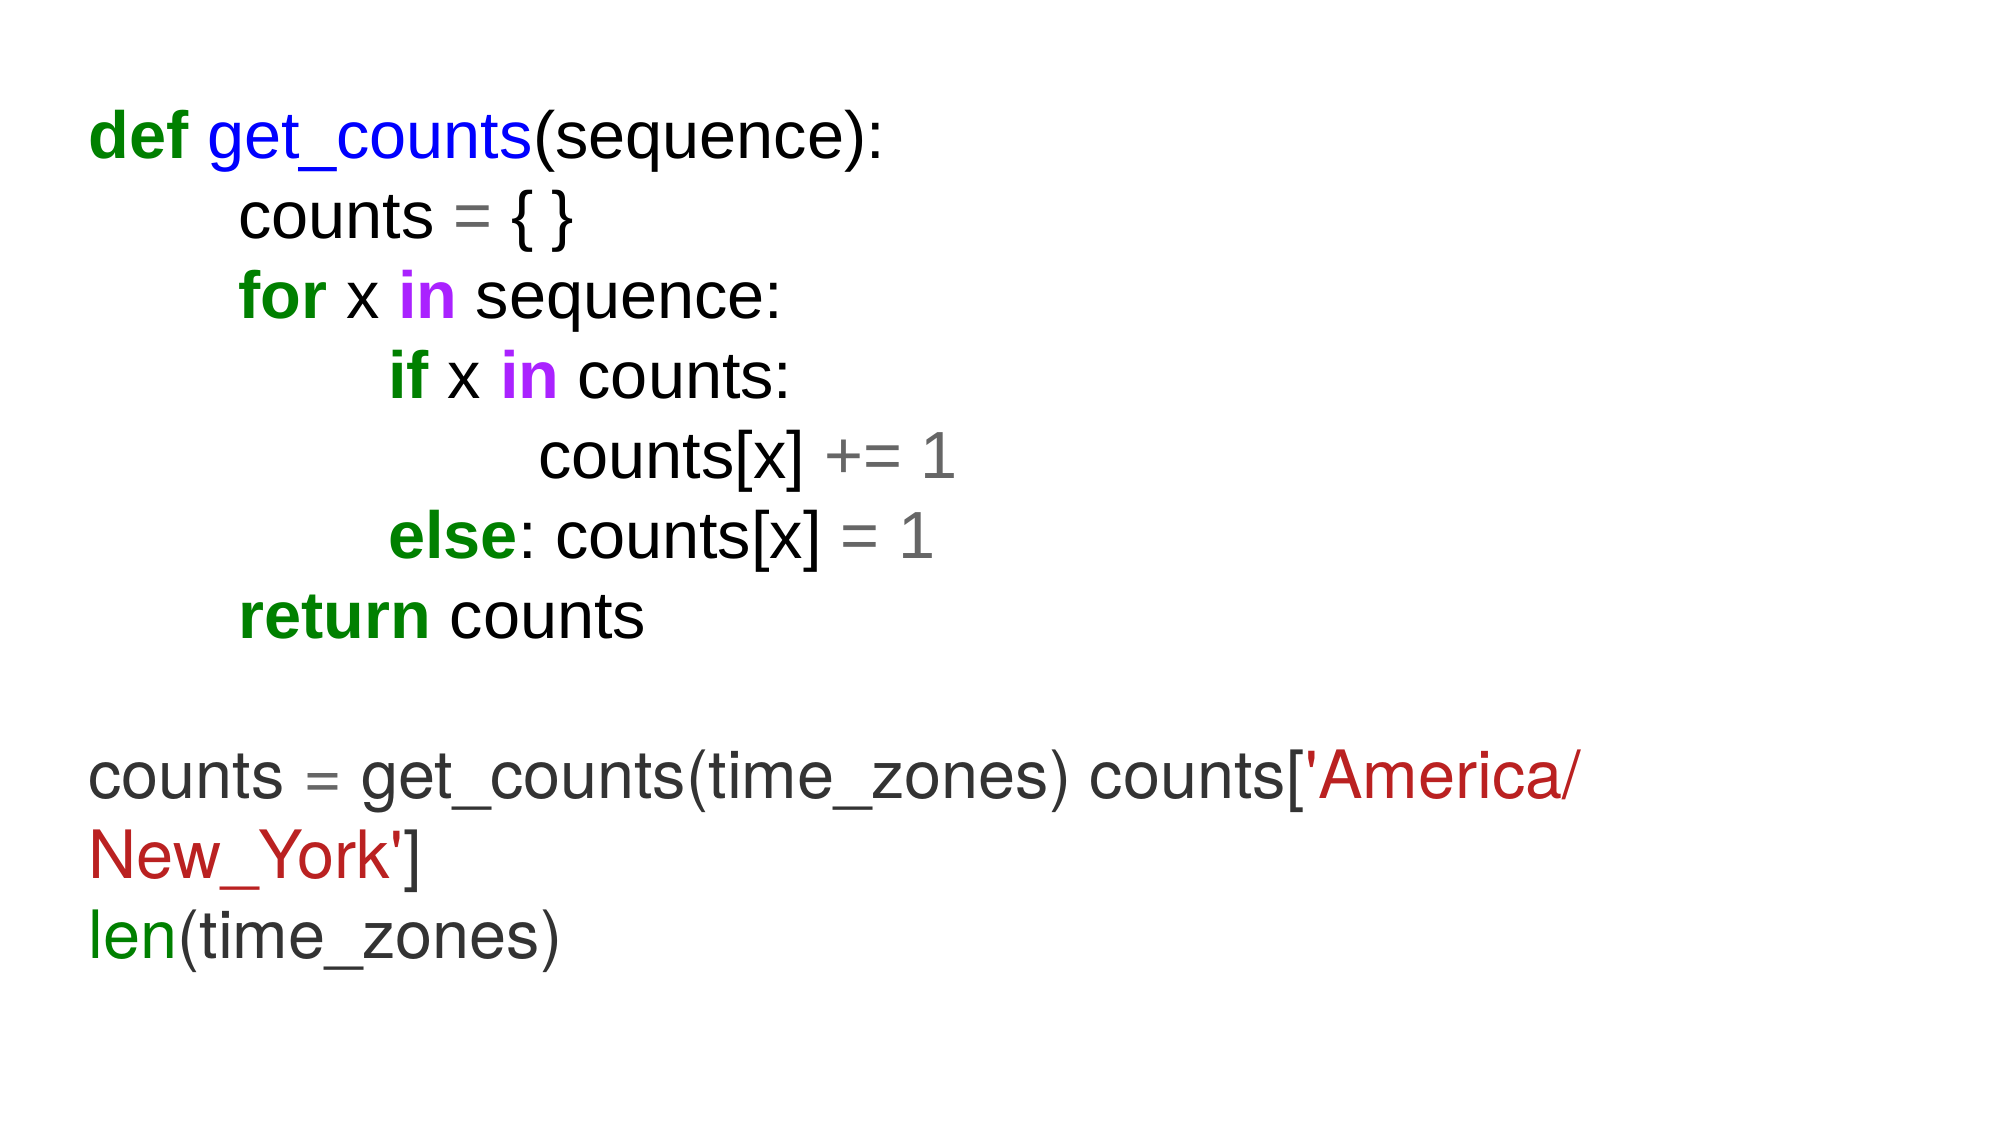

def get_counts(sequence):
	counts = { }
	for x in sequence:
		if x in counts:
			counts[x] += 1
		else: counts[x] = 1
	return counts

counts = get_counts(time_zones) counts['America/New_York']
len(time_zones)